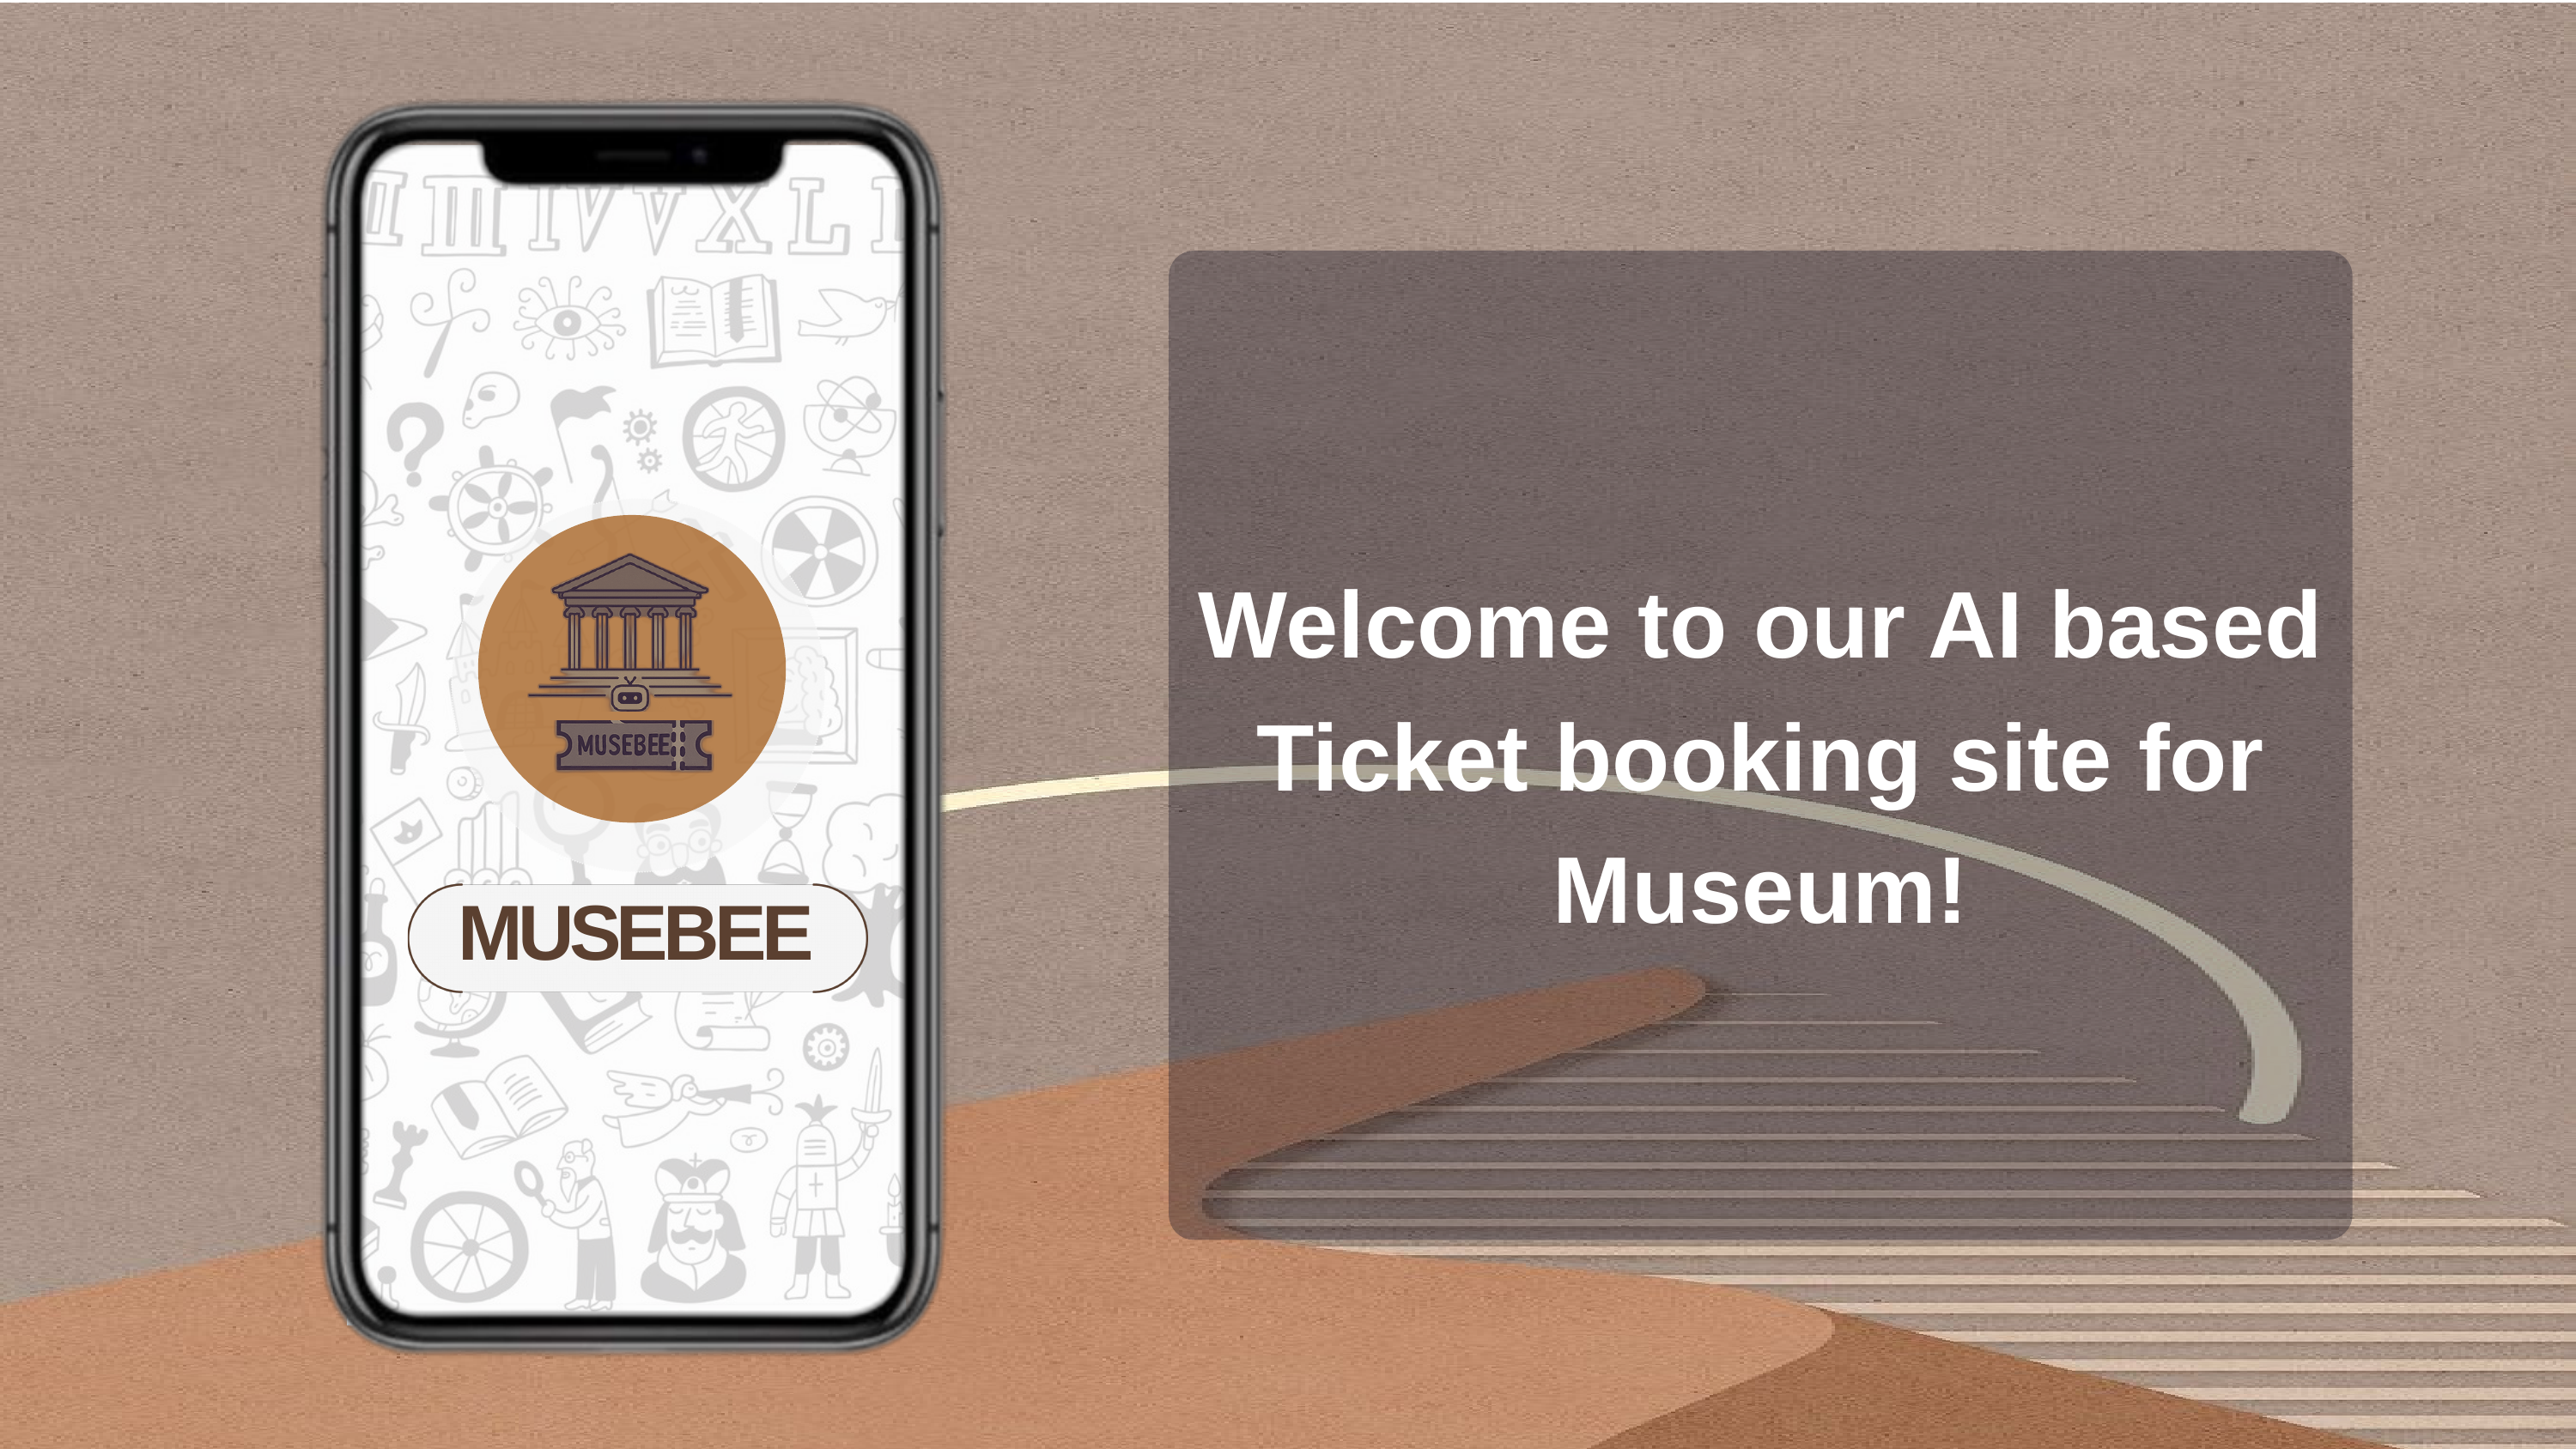

Welcome to our AI based Ticket booking site for Museum!

MUSEBEE